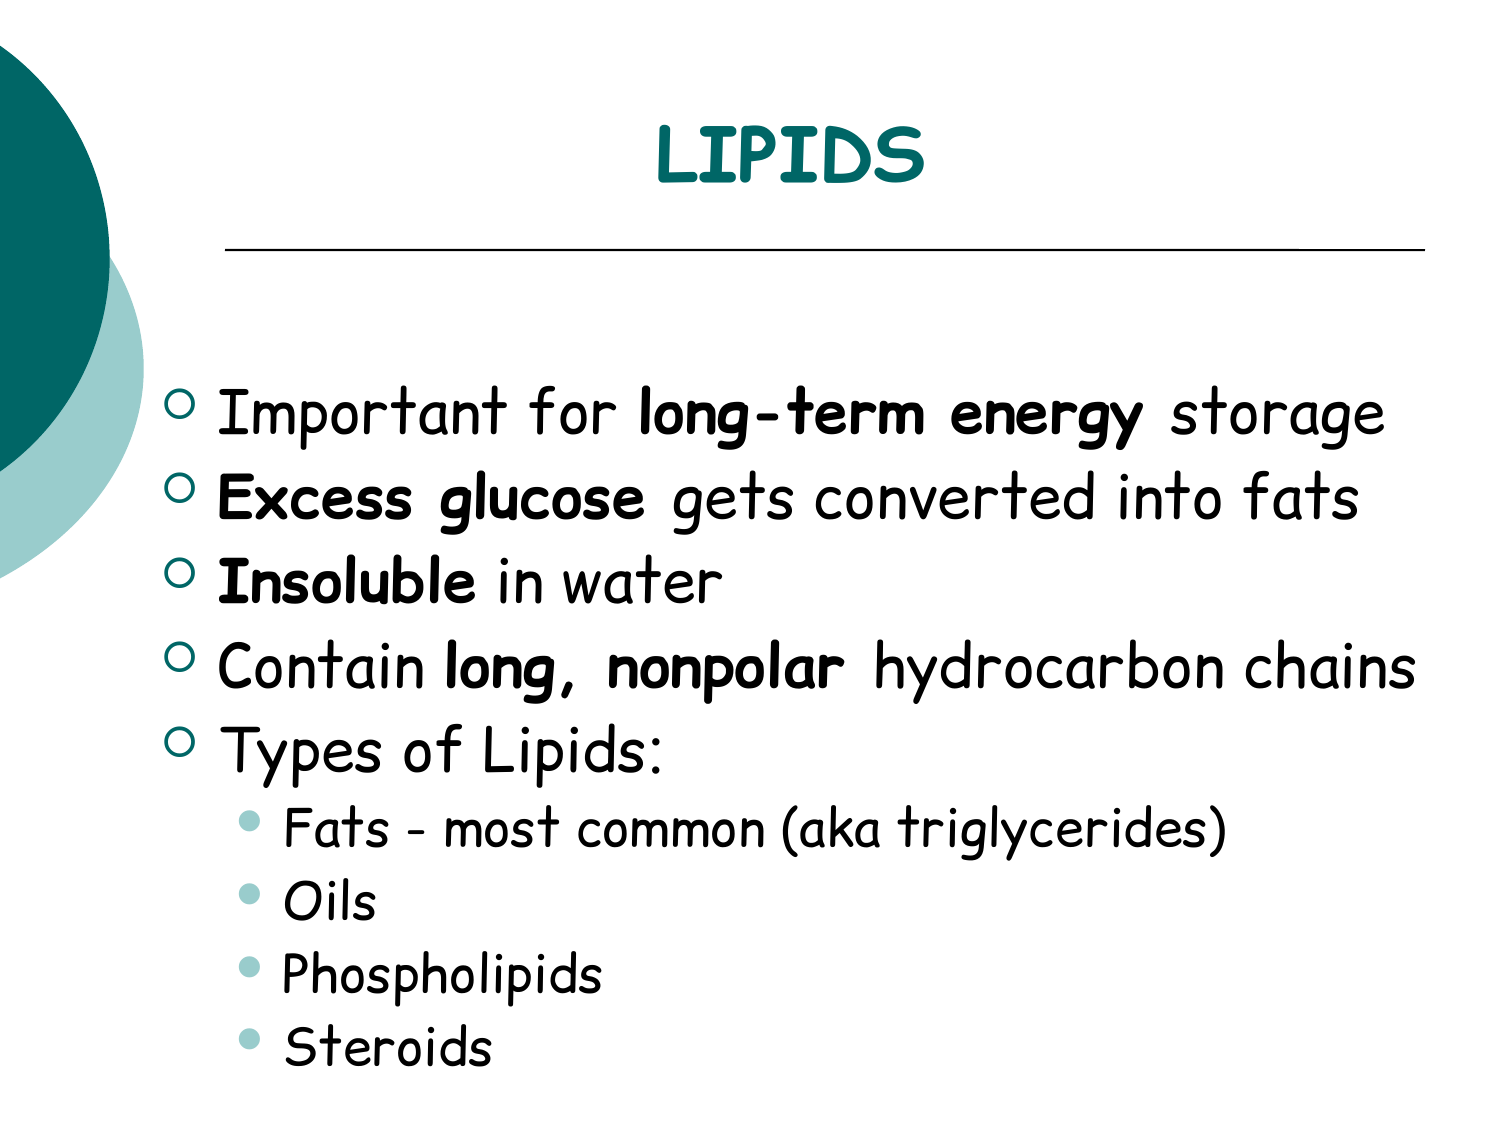

# LIPIDS
Important for long-term energy storage
Excess glucose gets converted into fats
Insoluble in water
Contain long, nonpolar hydrocarbon chains
Types of Lipids:
Fats - most common (aka triglycerides)
Oils
Phospholipids
Steroids